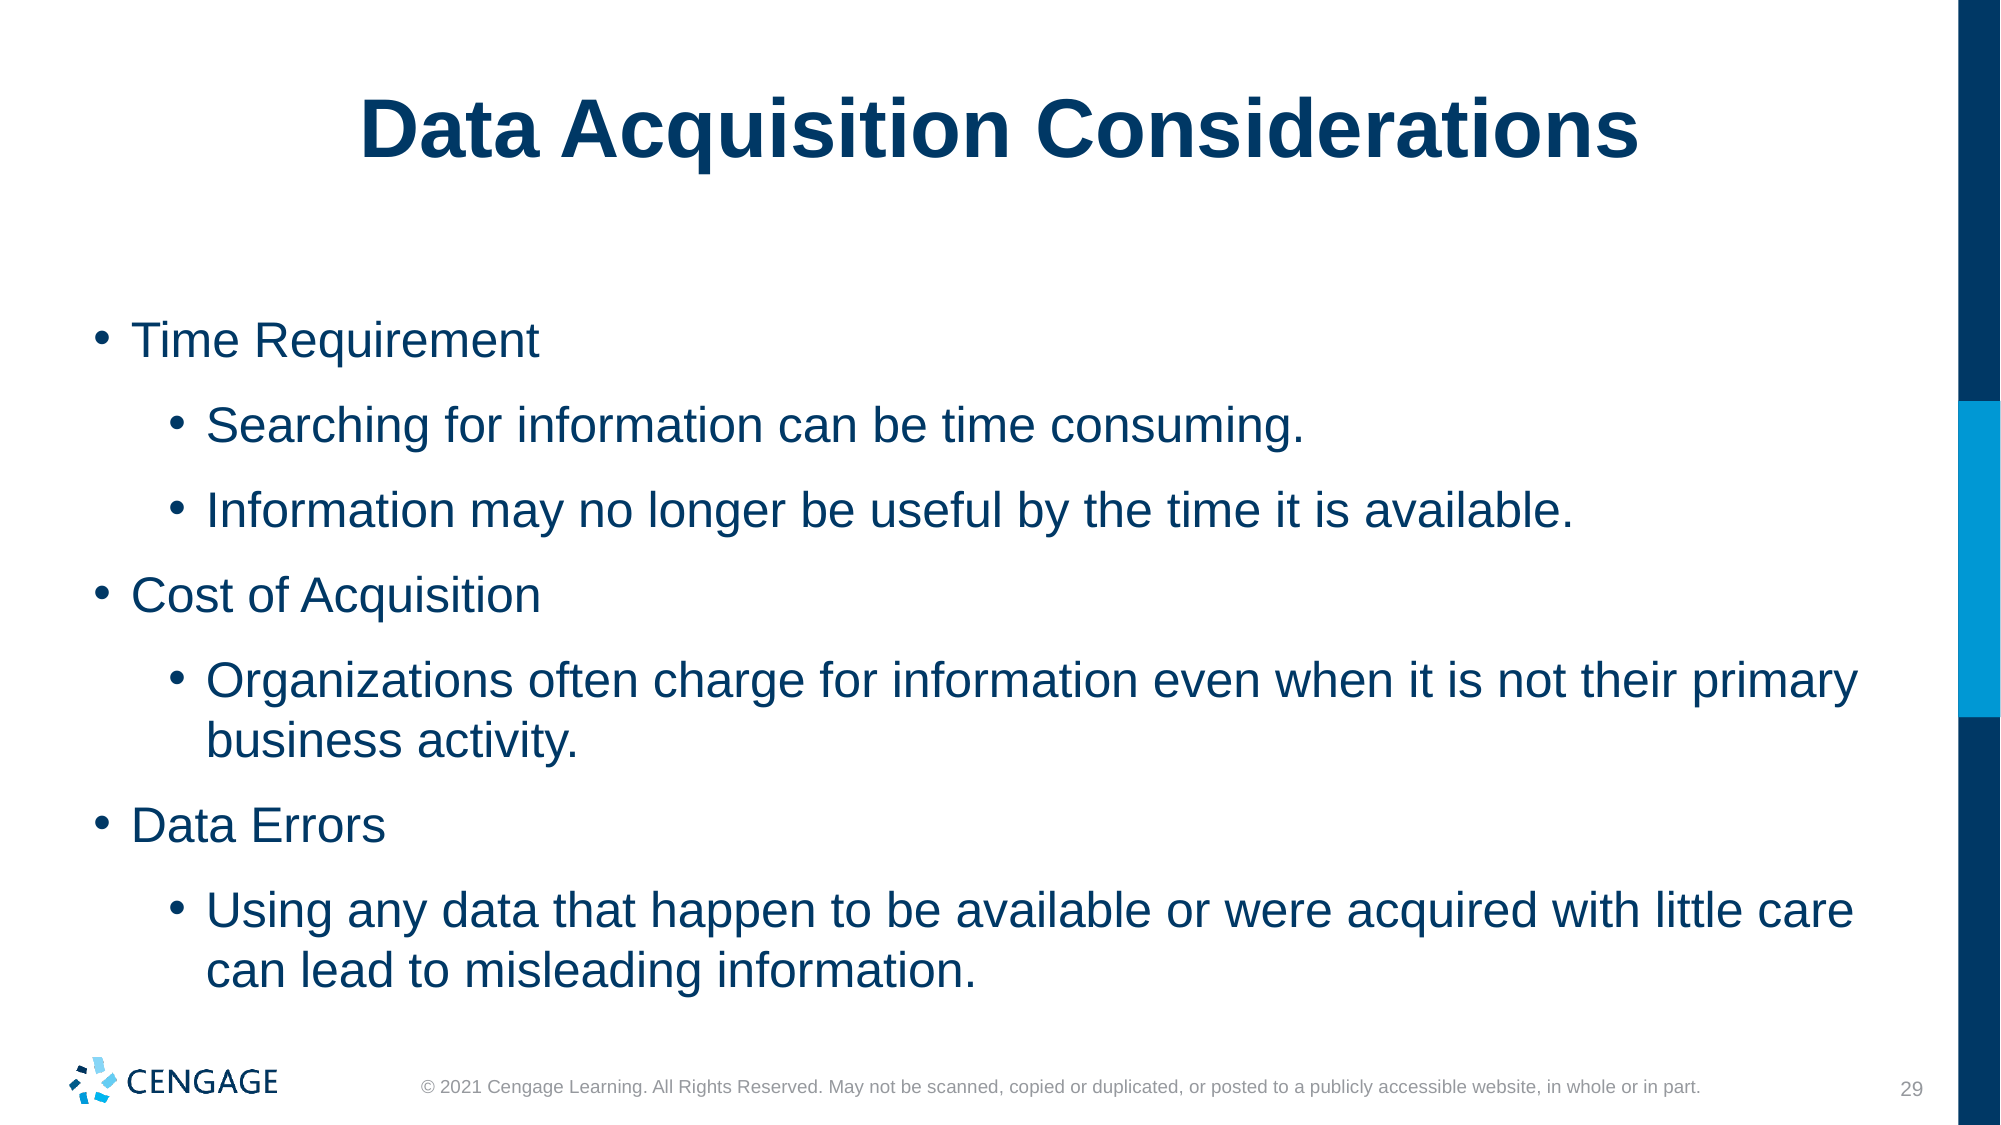

# Data Acquisition Considerations
Time Requirement
Searching for information can be time consuming.
Information may no longer be useful by the time it is available.
Cost of Acquisition
Organizations often charge for information even when it is not their primary business activity.
Data Errors
Using any data that happen to be available or were acquired with little care can lead to misleading information.